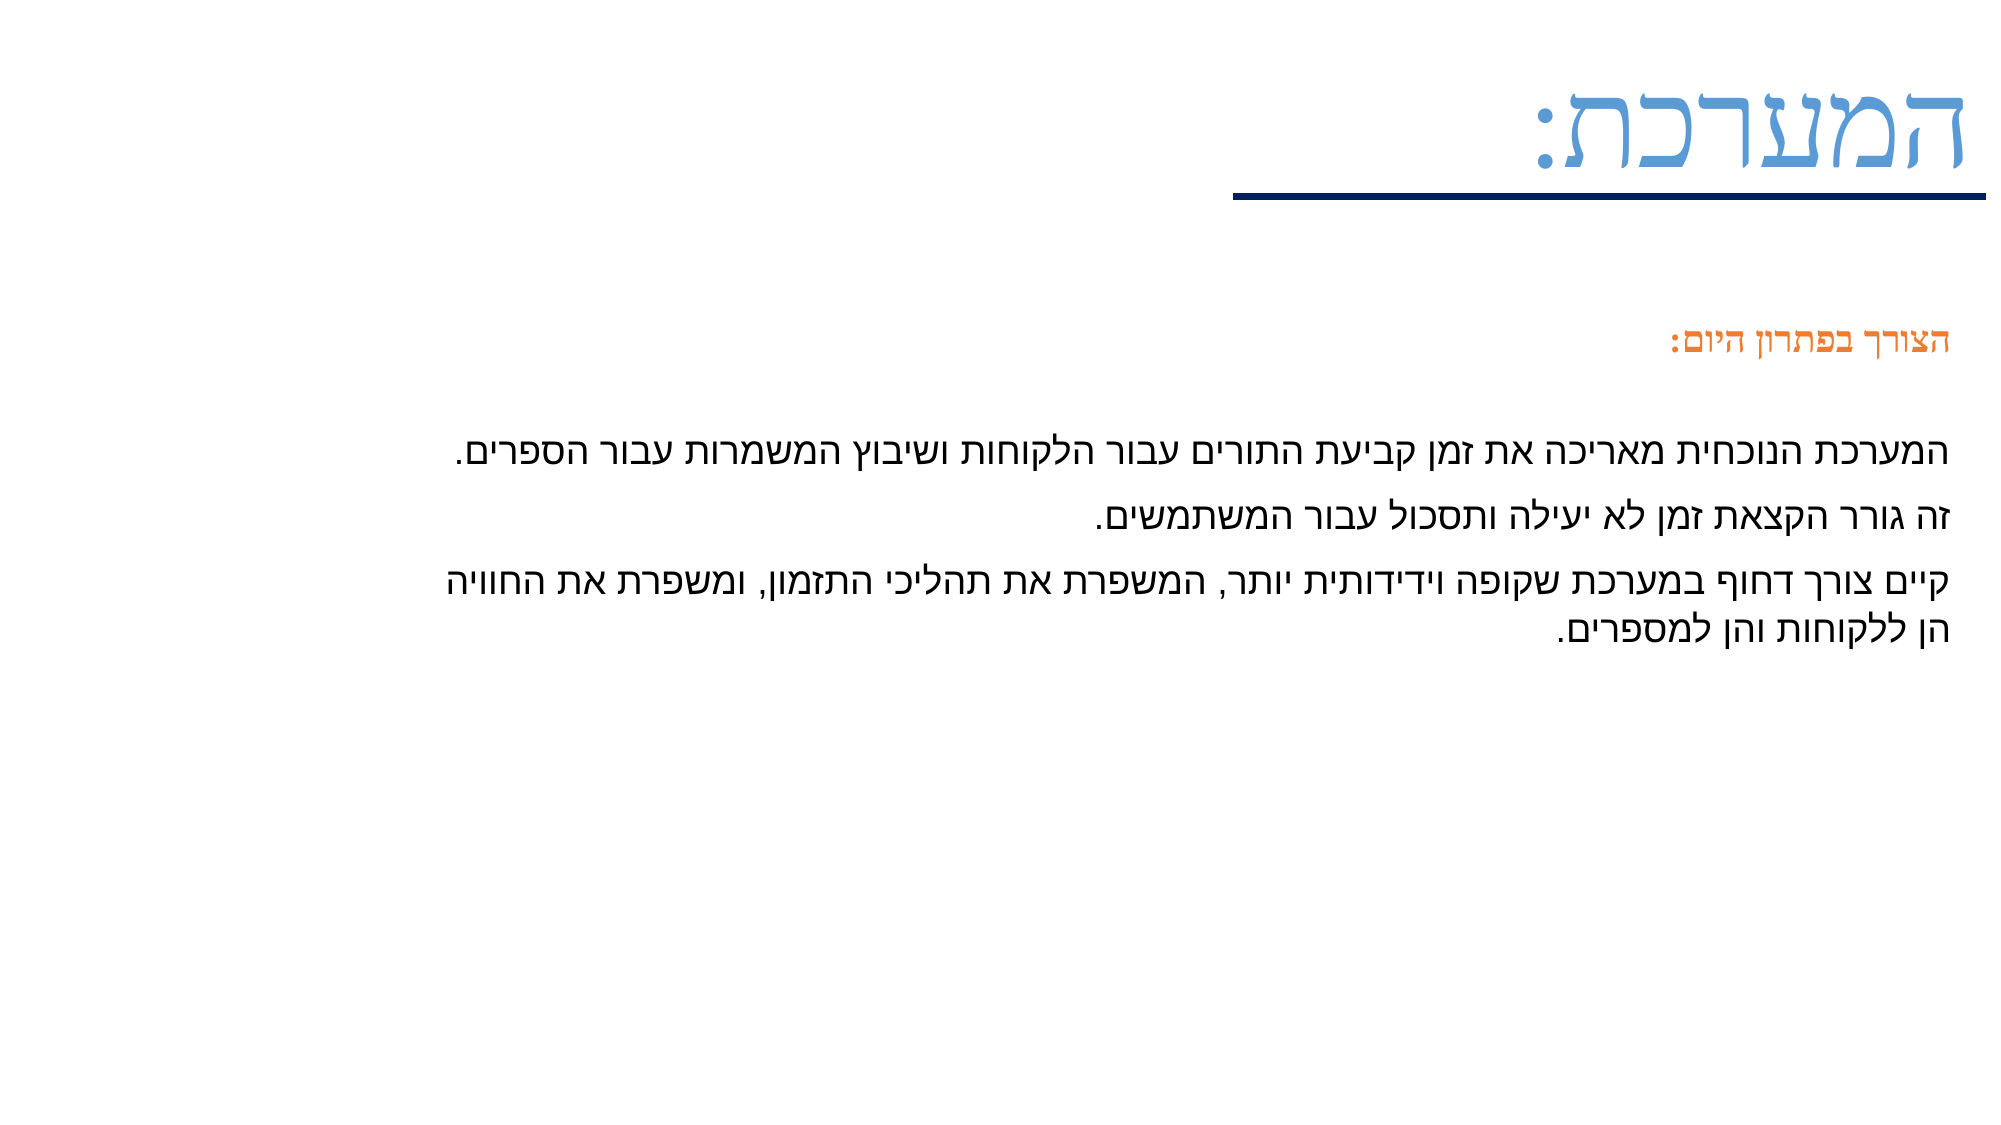

המערכת:

הצורך בפתרון היום:

המערכת הנוכחית מאריכה את זמן קביעת התורים עבור הלקוחות ושיבוץ המשמרות עבור הספרים.
זה גורר הקצאת זמן לא יעילה ותסכול עבור המשתמשים.
קיים צורך דחוף במערכת שקופה וידידותית יותר, המשפרת את תהליכי התזמון, ומשפרת את החוויה הן ללקוחות והן למספרים.